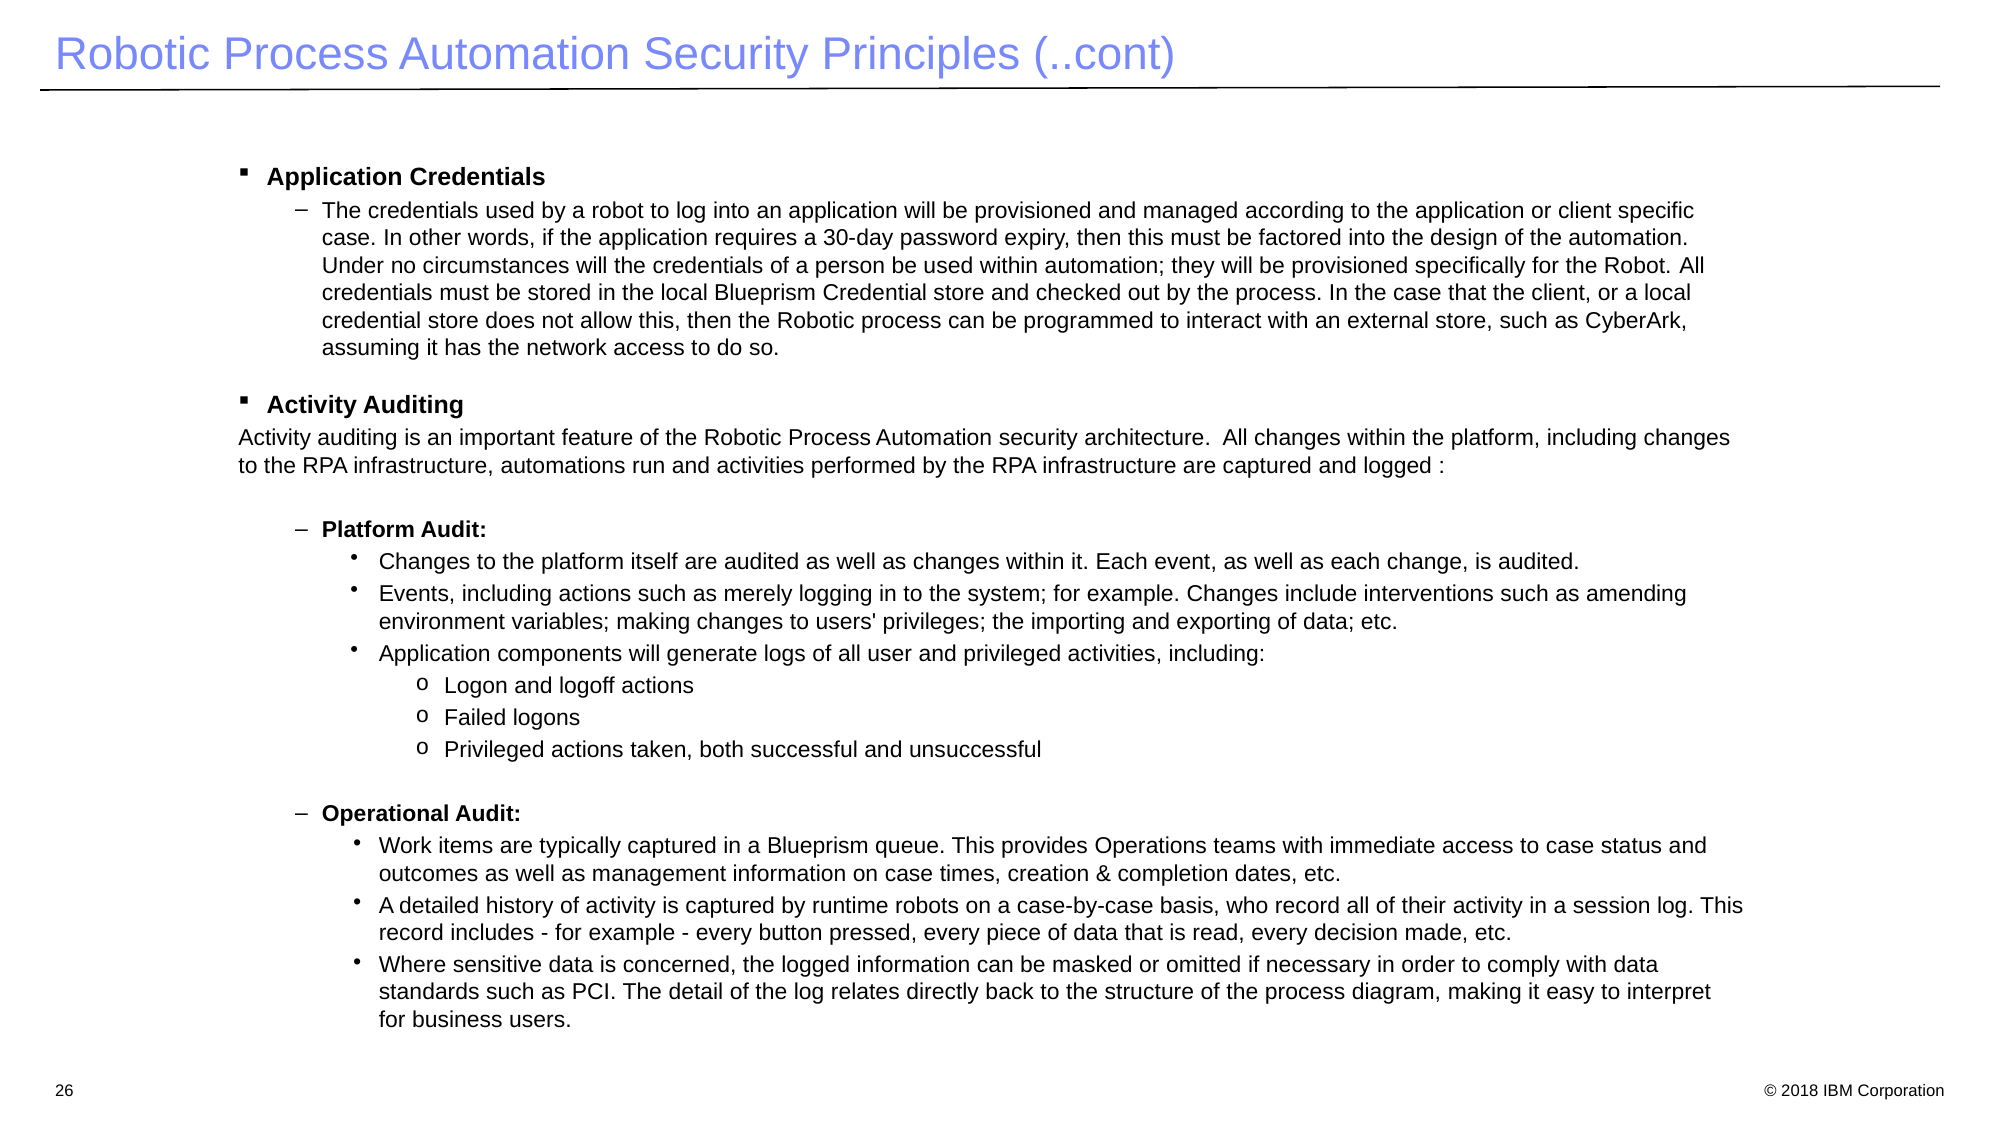

Robotic Process Automation Security Principles (..cont)
Application Credentials
The credentials used by a robot to log into an application will be provisioned and managed according to the application or client specific case. In other words, if the application requires a 30-day password expiry, then this must be factored into the design of the automation. Under no circumstances will the credentials of a person be used within automation; they will be provisioned specifically for the Robot. All credentials must be stored in the local Blueprism Credential store and checked out by the process. In the case that the client, or a local credential store does not allow this, then the Robotic process can be programmed to interact with an external store, such as CyberArk, assuming it has the network access to do so.

Activity Auditing
Activity auditing is an important feature of the Robotic Process Automation security architecture.  All changes within the platform, including changes to the RPA infrastructure, automations run and activities performed by the RPA infrastructure are captured and logged :

Platform Audit:
Changes to the platform itself are audited as well as changes within it. Each event, as well as each change, is audited.
Events, including actions such as merely logging in to the system; for example. Changes include interventions such as amending environment variables; making changes to users' privileges; the importing and exporting of data; etc.
Application components will generate logs of all user and privileged activities, including:
Logon and logoff actions
Failed logons
Privileged actions taken, both successful and unsuccessful

Operational Audit:
Work items are typically captured in a Blueprism queue. This provides Operations teams with immediate access to case status and outcomes as well as management information on case times, creation & completion dates, etc.
A detailed history of activity is captured by runtime robots on a case-by-case basis, who record all of their activity in a session log. This record includes - for example - every button pressed, every piece of data that is read, every decision made, etc.
Where sensitive data is concerned, the logged information can be masked or omitted if necessary in order to comply with data standards such as PCI. The detail of the log relates directly back to the structure of the process diagram, making it easy to interpret for business users.

26
26